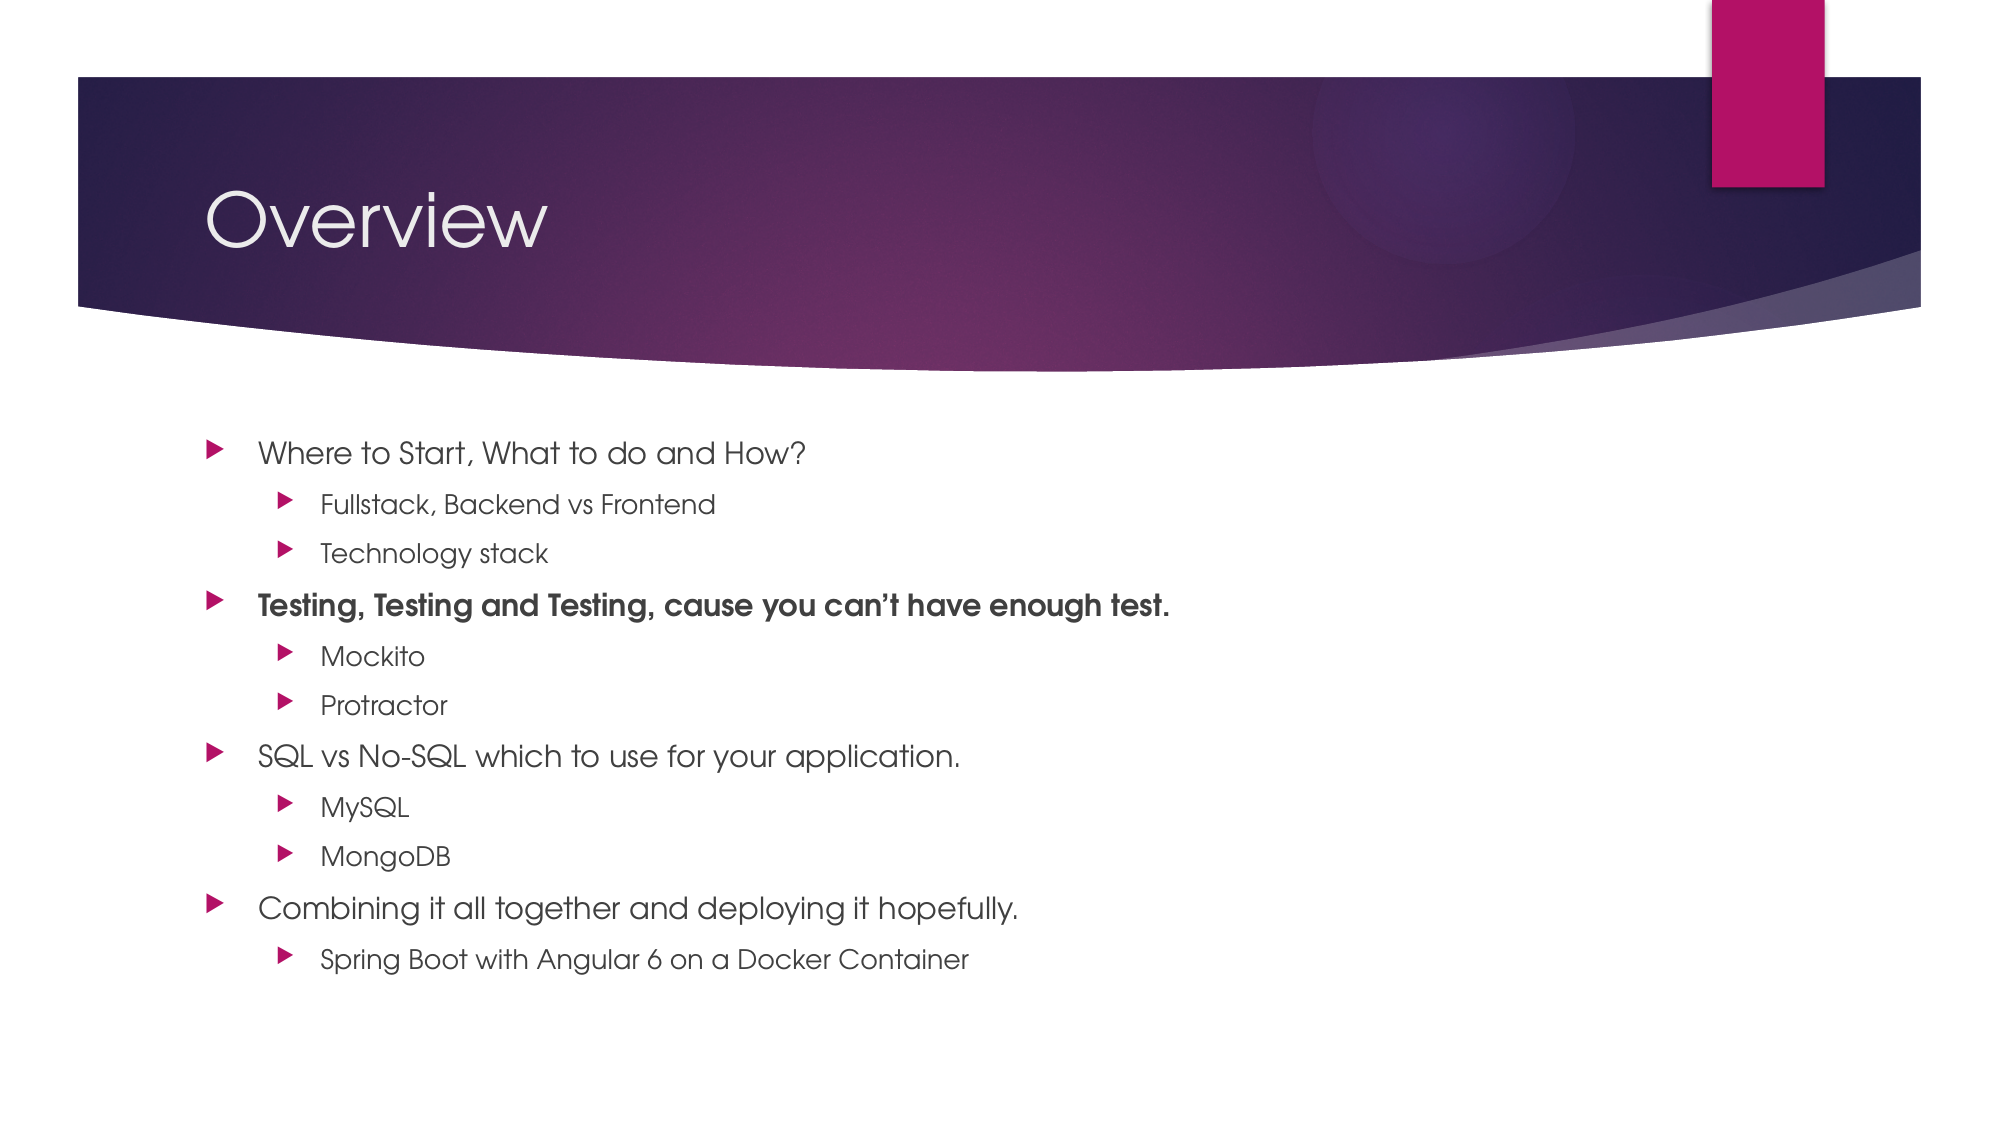

# Overview
Where to Start, What to do and How?
Fullstack, Backend vs Frontend
Technology stack
Testing, Testing and Testing, cause you can’t have enough test.
Mockito
Protractor
SQL vs No-SQL which to use for your application.
MySQL
MongoDB
Combining it all together and deploying it hopefully.
Spring Boot with Angular 6 on a Docker Container